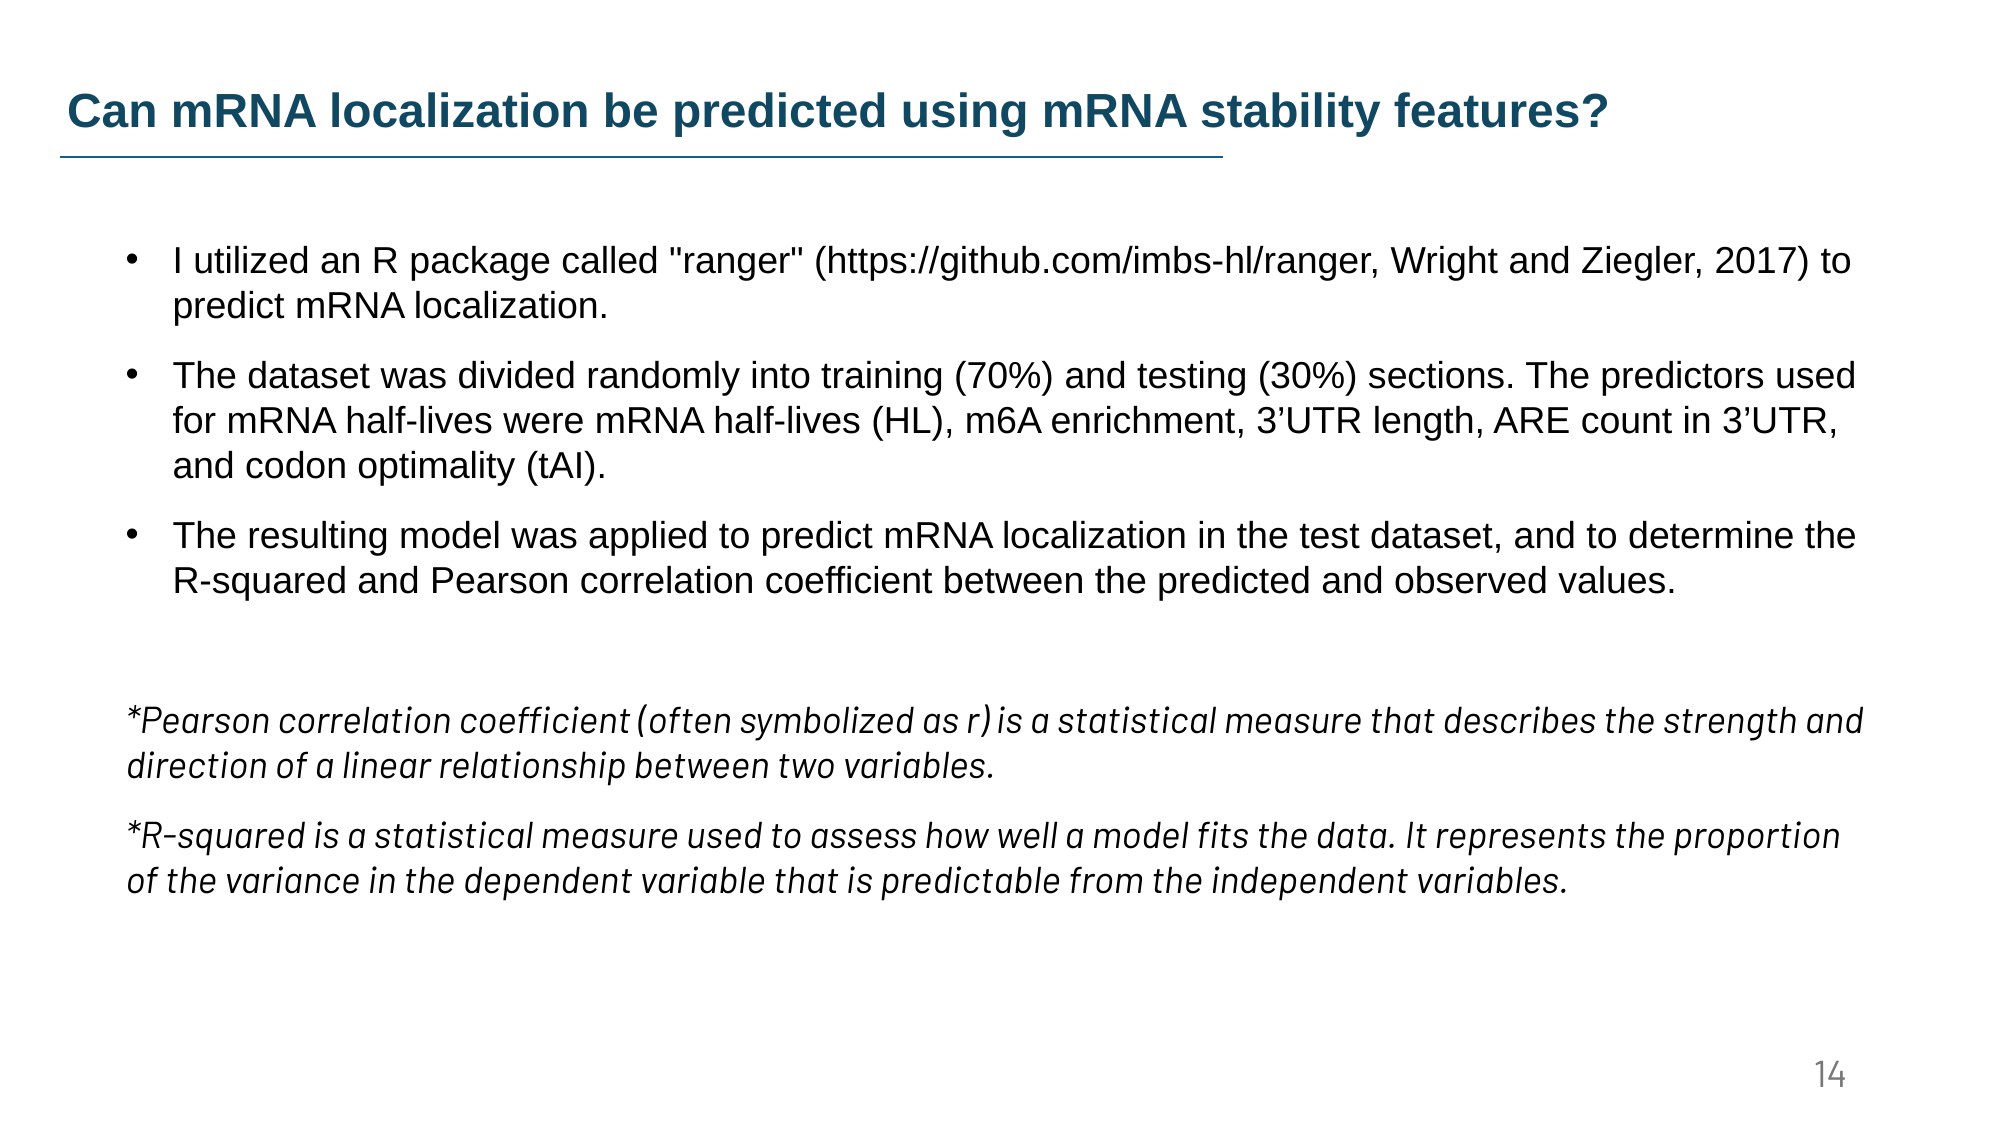

Can mRNA localization be predicted using mRNA stability features?
I utilized an R package called "ranger" (https://github.com/imbs-hl/ranger, Wright and Ziegler, 2017) to predict mRNA localization.
The dataset was divided randomly into training (70%) and testing (30%) sections. The predictors used for mRNA half-lives were mRNA half-lives (HL), m6A enrichment, 3’UTR length, ARE count in 3’UTR, and codon optimality (tAI).
The resulting model was applied to predict mRNA localization in the test dataset, and to determine the R-squared and Pearson correlation coefficient between the predicted and observed values.

*Pearson correlation coefficient (often symbolized as r) is a statistical measure that describes the strength and direction of a linear relationship between two variables.
*R-squared is a statistical measure used to assess how well a model fits the data. It represents the proportion of the variance in the dependent variable that is predictable from the independent variables.
14